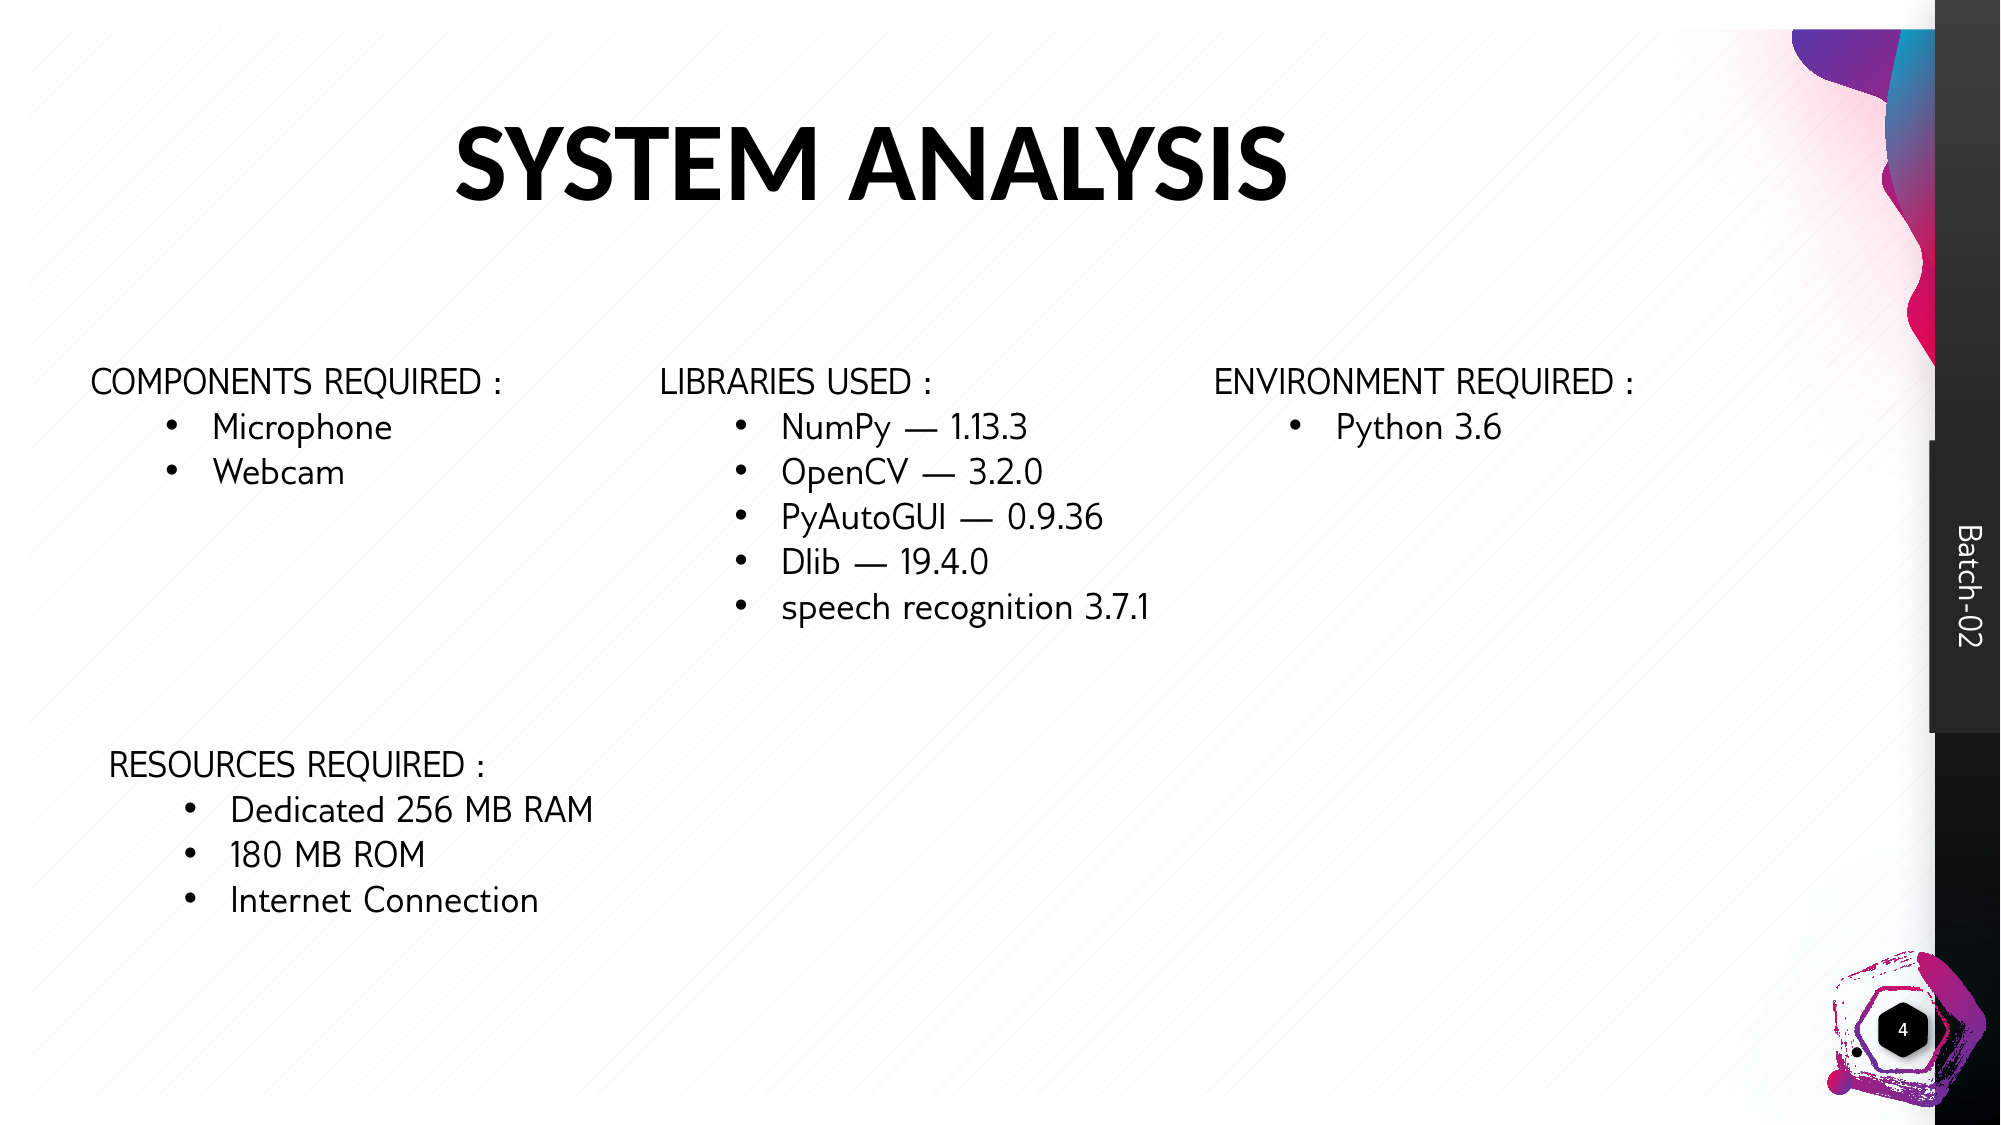

SYSTEM ANALYSIS
COMPONENTS REQUIRED :
Microphone
Webcam
LIBRARIES USED :
NumPy — 1.13.3
OpenCV — 3.2.0
PyAutoGUI — 0.9.36
Dlib — 19.4.0
speech recognition 3.7.1
ENVIRONMENT REQUIRED :
Python 3.6
Batch-02
RESOURCES REQUIRED :
Dedicated 256 MB RAM
180 MB ROM
Internet Connection
4
4